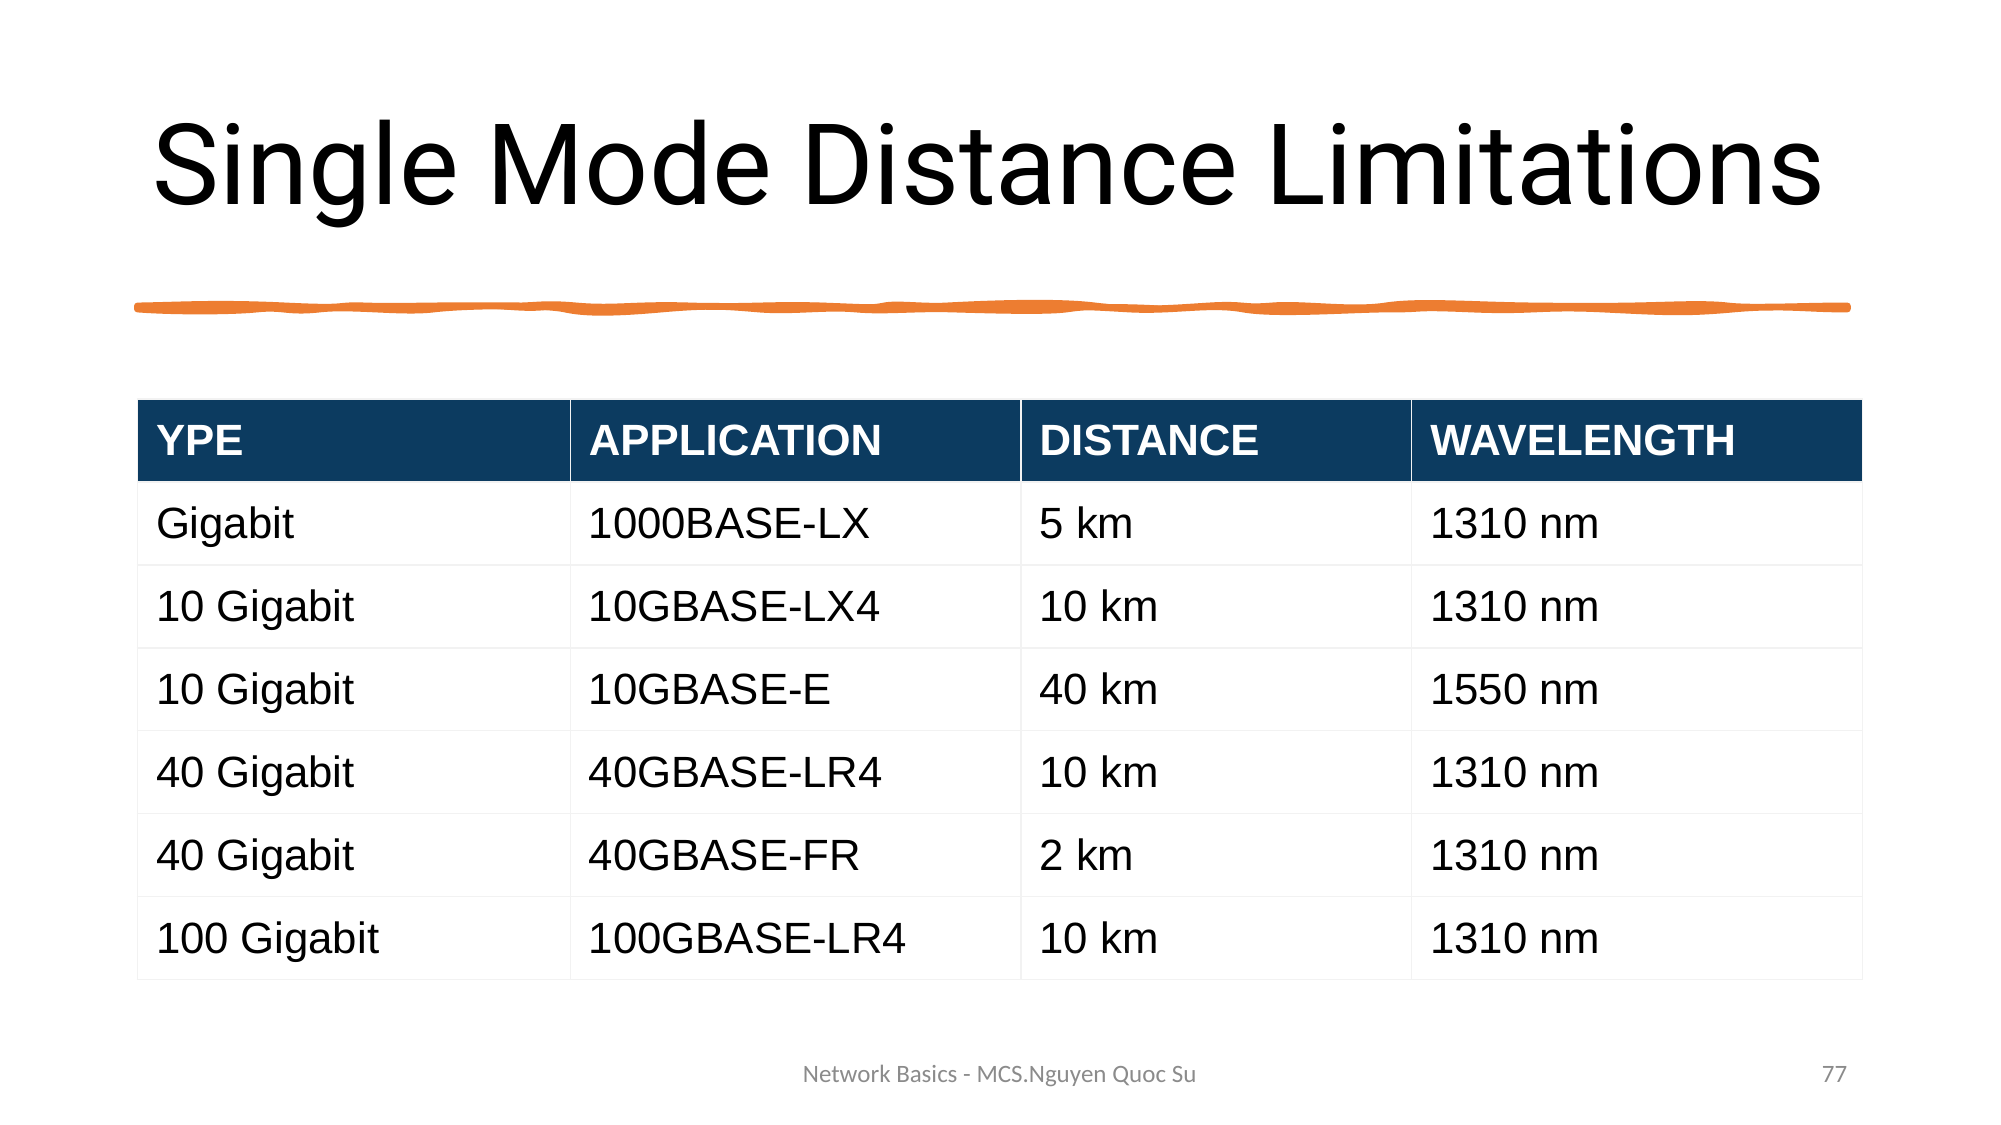

# Single Mode Distance Limitations

| YPE | APPLICATION | DISTANCE | WAVELENGTH |
| --- | --- | --- | --- |
| Gigabit | 1000BASE-LX | 5 km | 1310 nm |
| 10 Gigabit | 10GBASE-LX4 | 10 km | 1310 nm |
| 10 Gigabit | 10GBASE-E | 40 km | 1550 nm |
| 40 Gigabit | 40GBASE-LR4 | 10 km | 1310 nm |
| 40 Gigabit | 40GBASE-FR | 2 km | 1310 nm |
| 100 Gigabit | 100GBASE-LR4 | 10 km | 1310 nm |
Network Basics - MCS.Nguyen Quoc Su
77